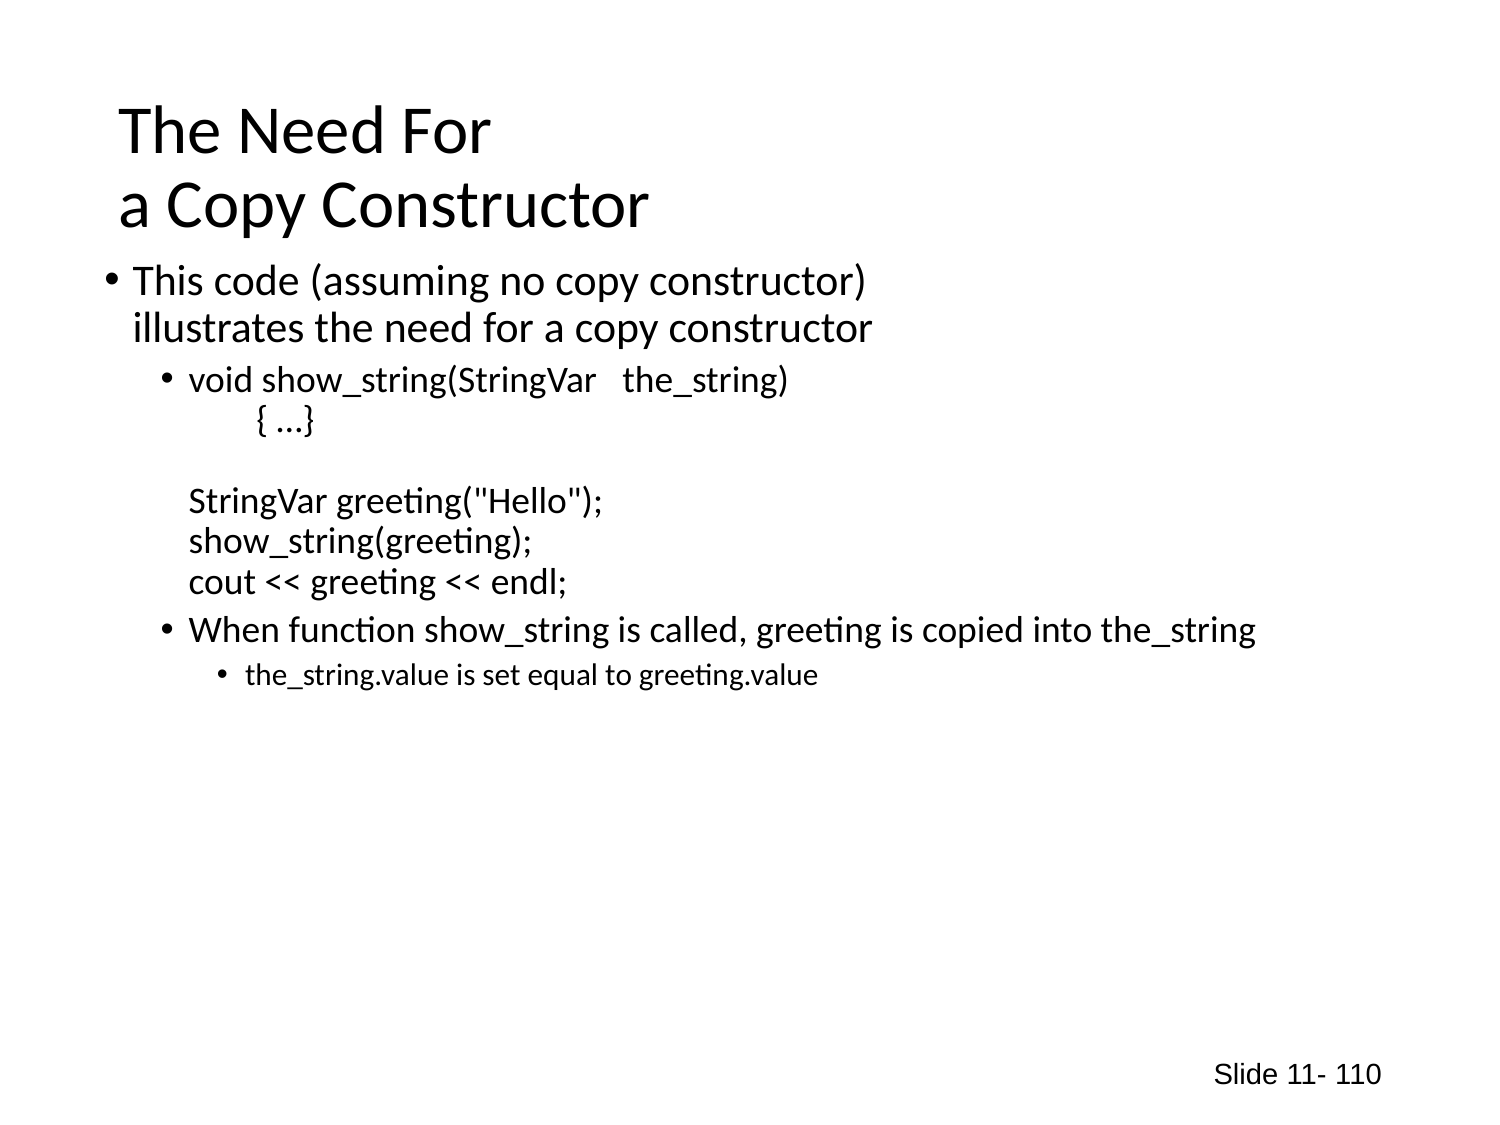

# The Need For a Copy Constructor
This code (assuming no copy constructor)
illustrates the need for a copy constructor
void show_string(StringVar   the_string)
        { …}
StringVar greeting("Hello");
show_string(greeting);
cout << greeting << endl;
When function show_string is called, greeting is copied into the_string
the_string.value is set equal to greeting.value
Slide 11- 110